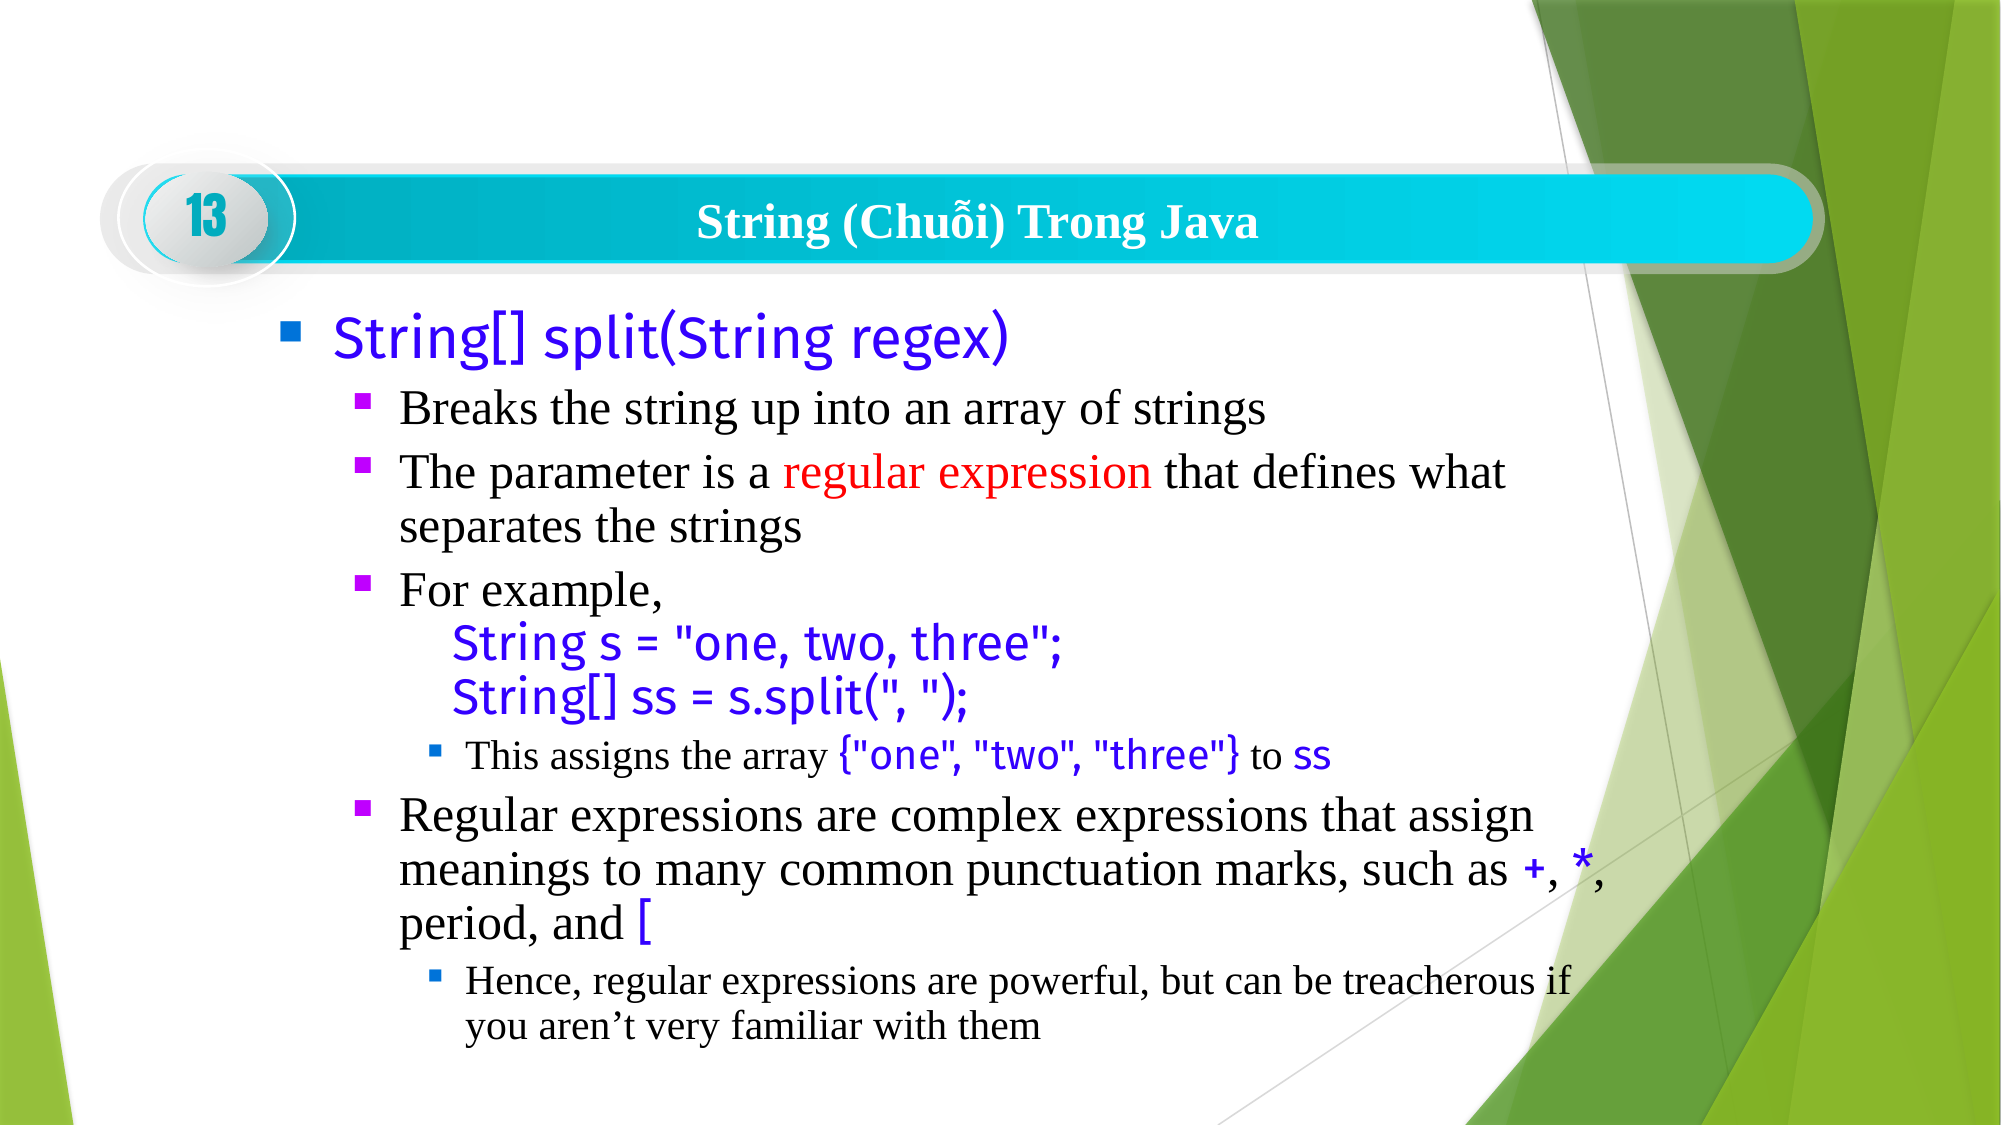

13

String (Chuỗi) Trong Java
String[] split(String regex)
Breaks the string up into an array of strings
The parameter is a regular expression that defines what separates the strings
For example,
    String s = "one, two, three";
    String[] ss = s.split(", ");
This assigns the array {"one", "two", "three"} to ss
Regular expressions are complex expressions that assign meanings to many common punctuation marks, such as +, *, period, and [
Hence, regular expressions are powerful, but can be treacherous if you aren’t very familiar with them